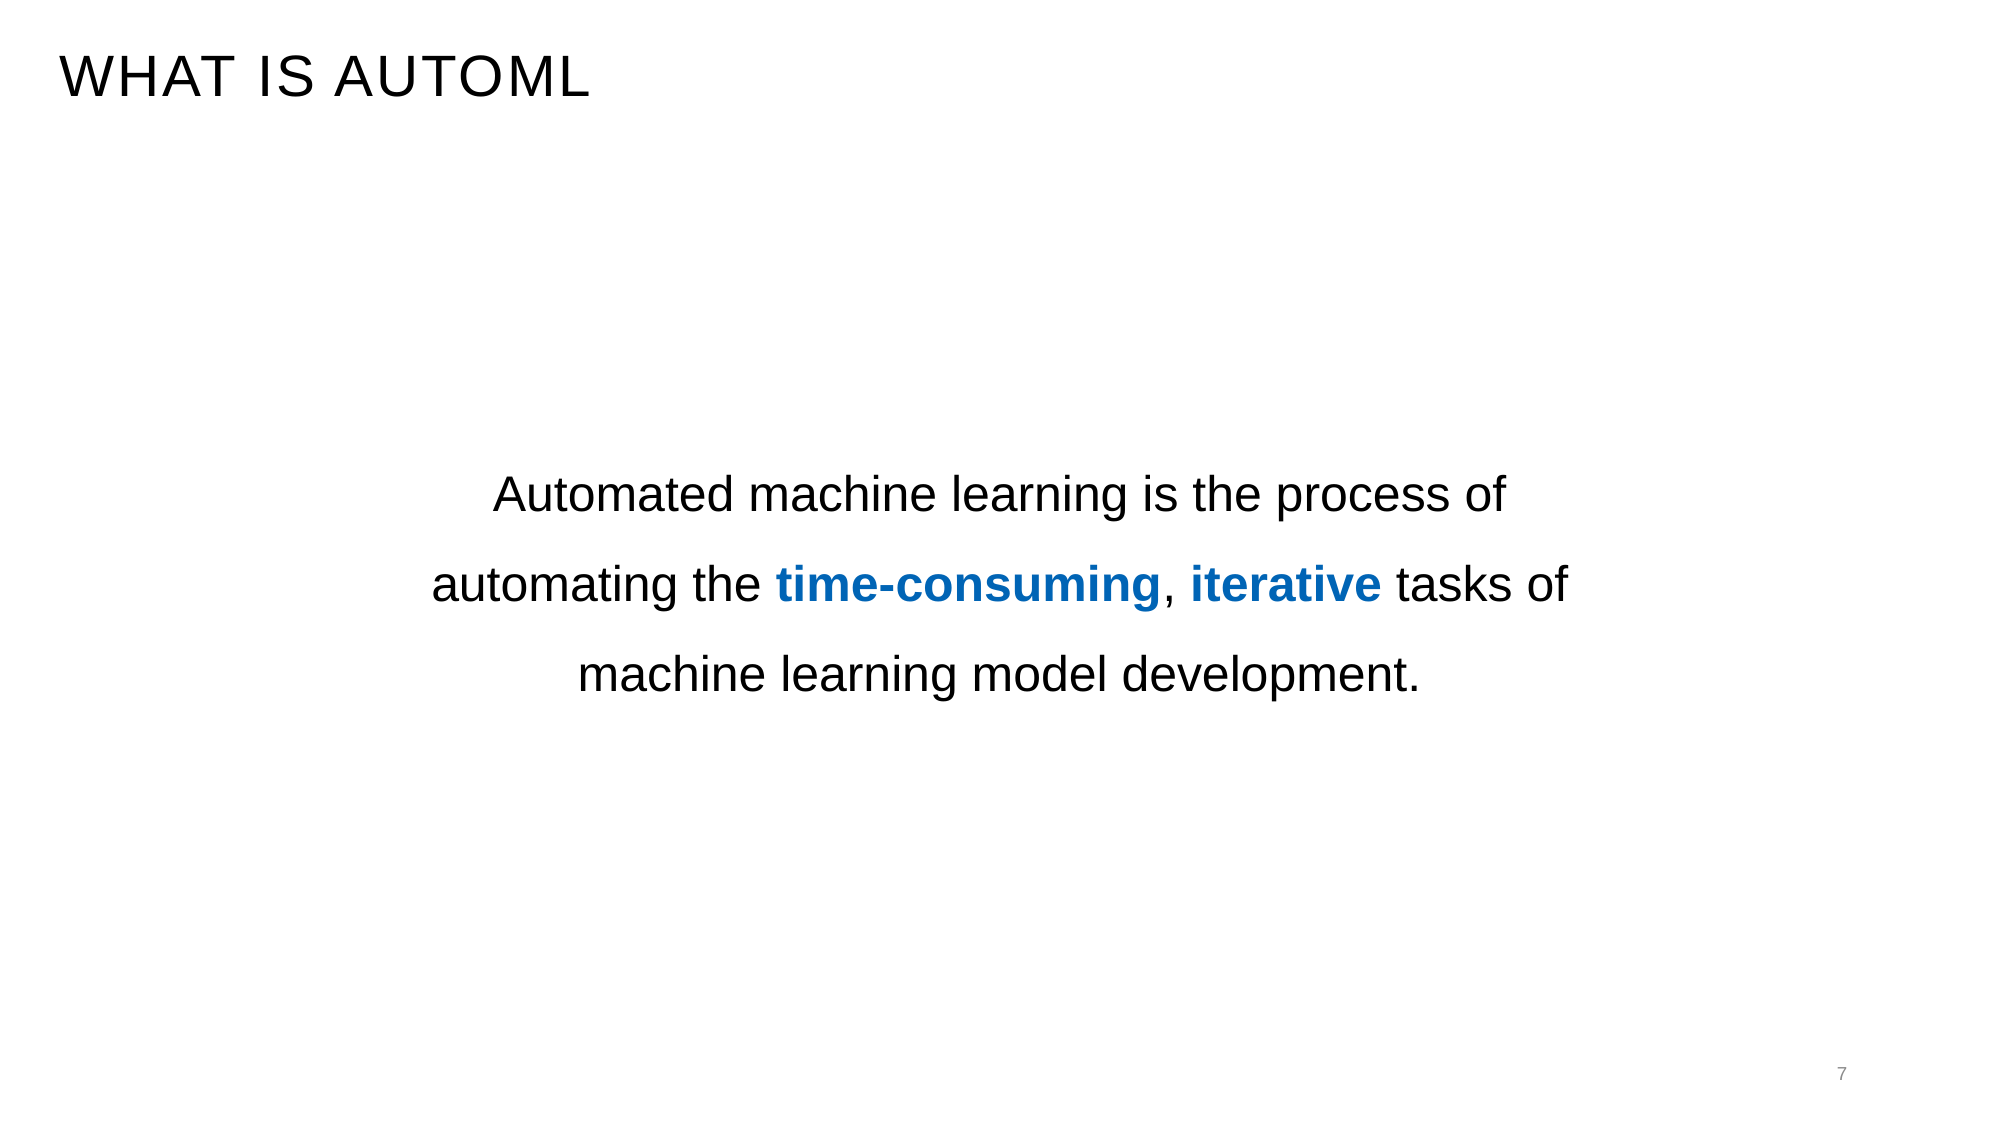

# What is AutoML
Automated machine learning is the process of automating the time-consuming, iterative tasks of machine learning model development.
7